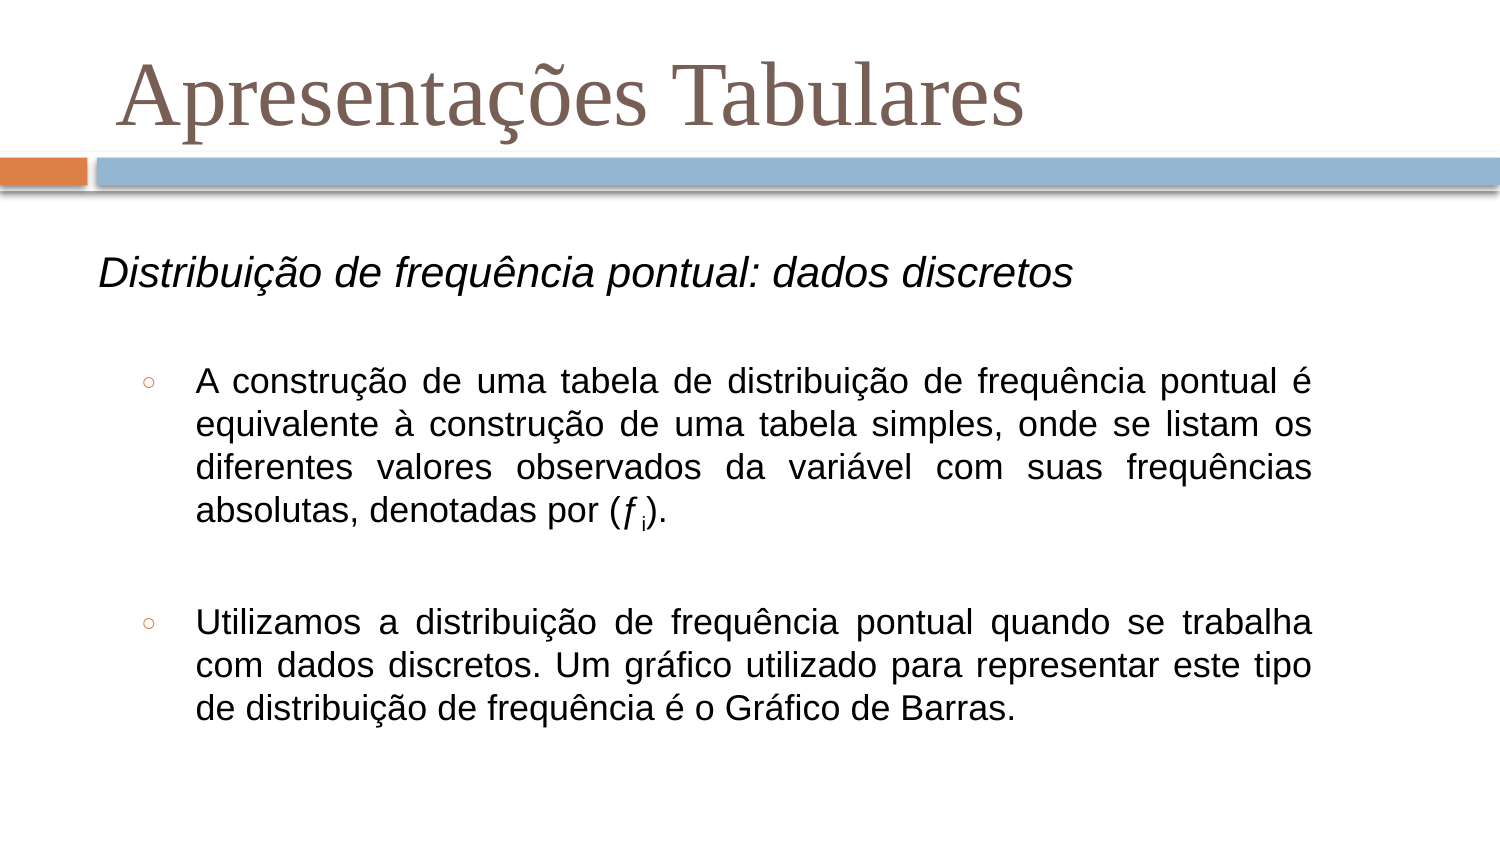

Apresentações Tabulares
Distribuição de frequência pontual: dados discretos

A construção de uma tabela de distribuição de frequência pontual é equivalente à construção de uma tabela simples, onde se listam os diferentes valores observados da variável com suas frequências absolutas, denotadas por (ƒi).

Utilizamos a distribuição de frequência pontual quando se trabalha com dados discretos. Um gráfico utilizado para representar este tipo de distribuição de frequência é o Gráfico de Barras.